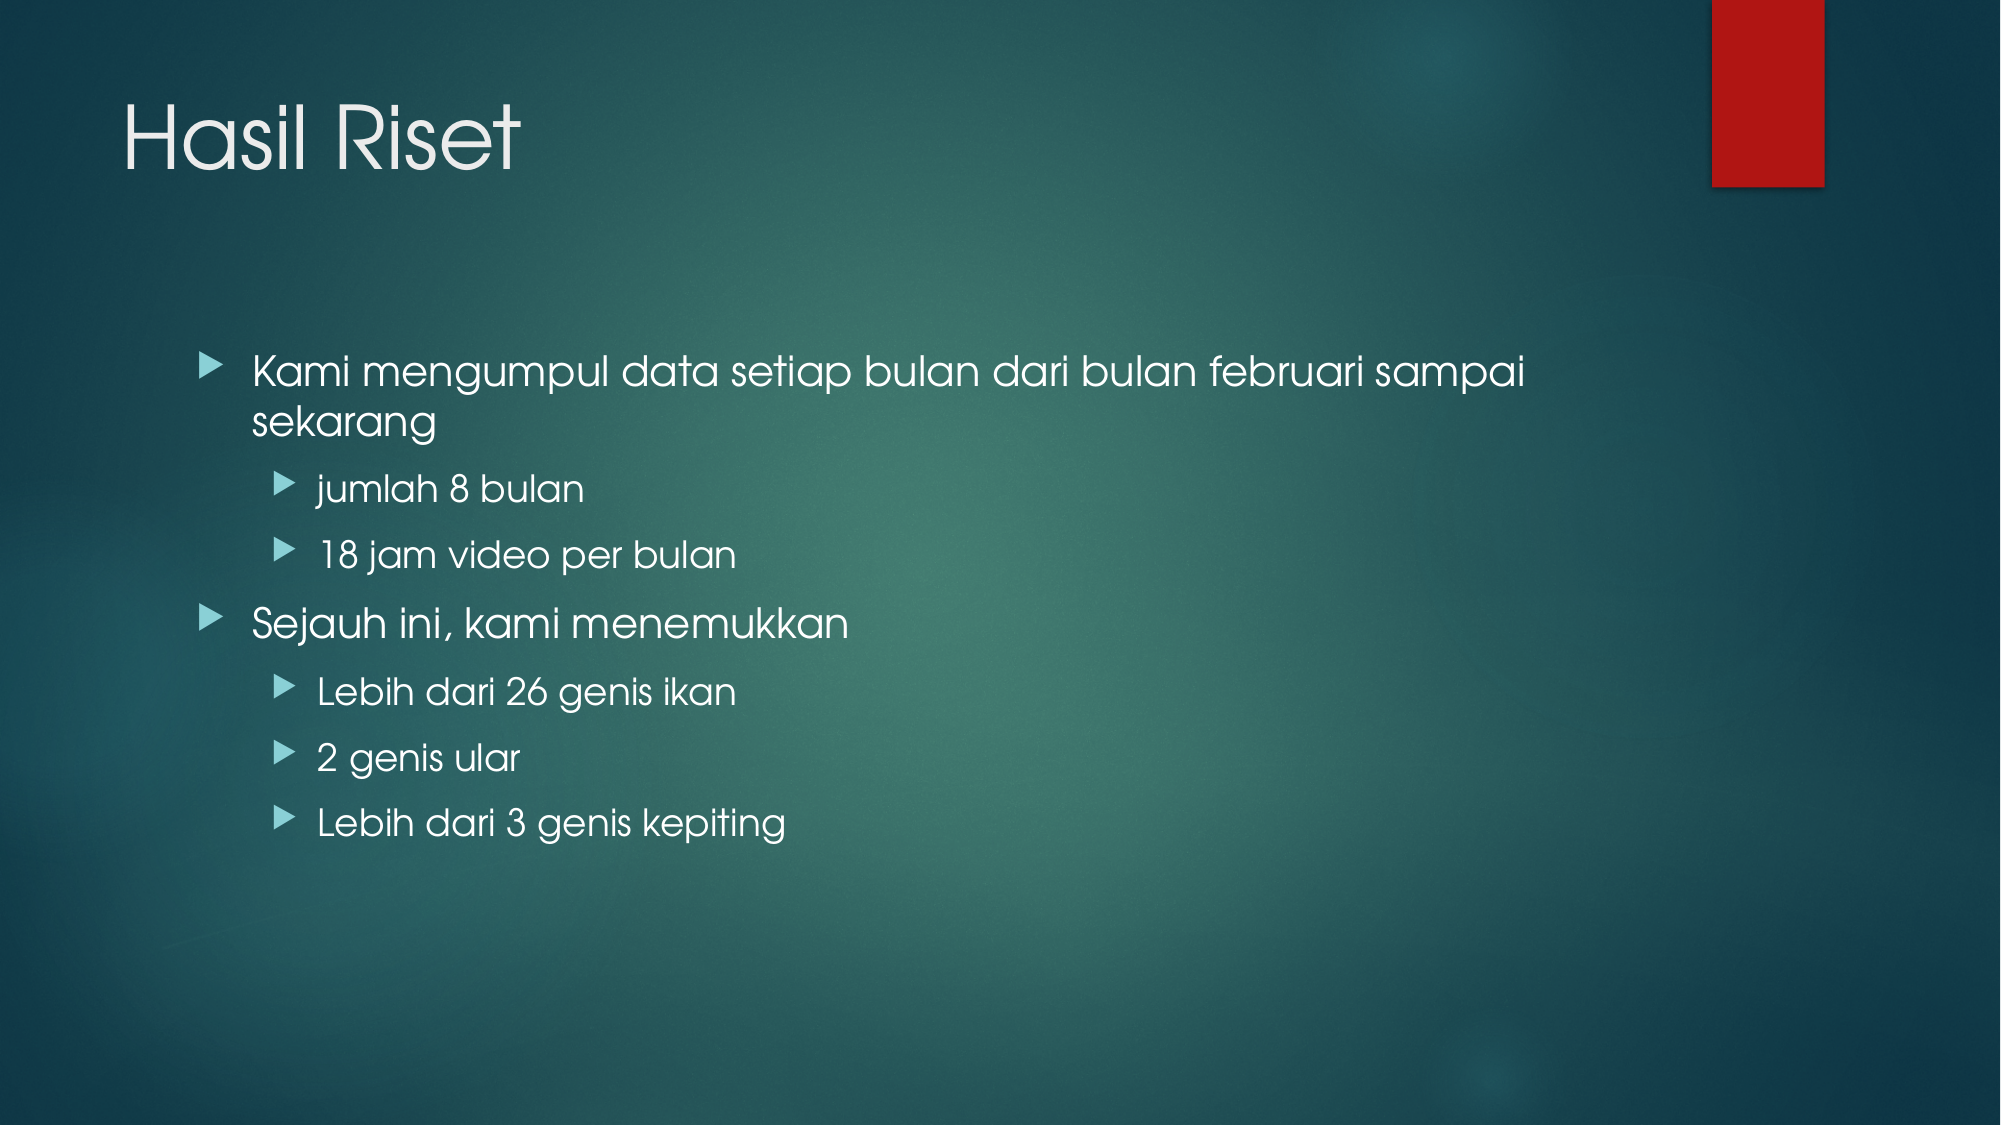

# Hasil Riset
Kami mengumpul data setiap bulan dari bulan februari sampai sekarang
jumlah 8 bulan
18 jam video per bulan
Sejauh ini, kami menemukkan
Lebih dari 26 genis ikan
2 genis ular
Lebih dari 3 genis kepiting